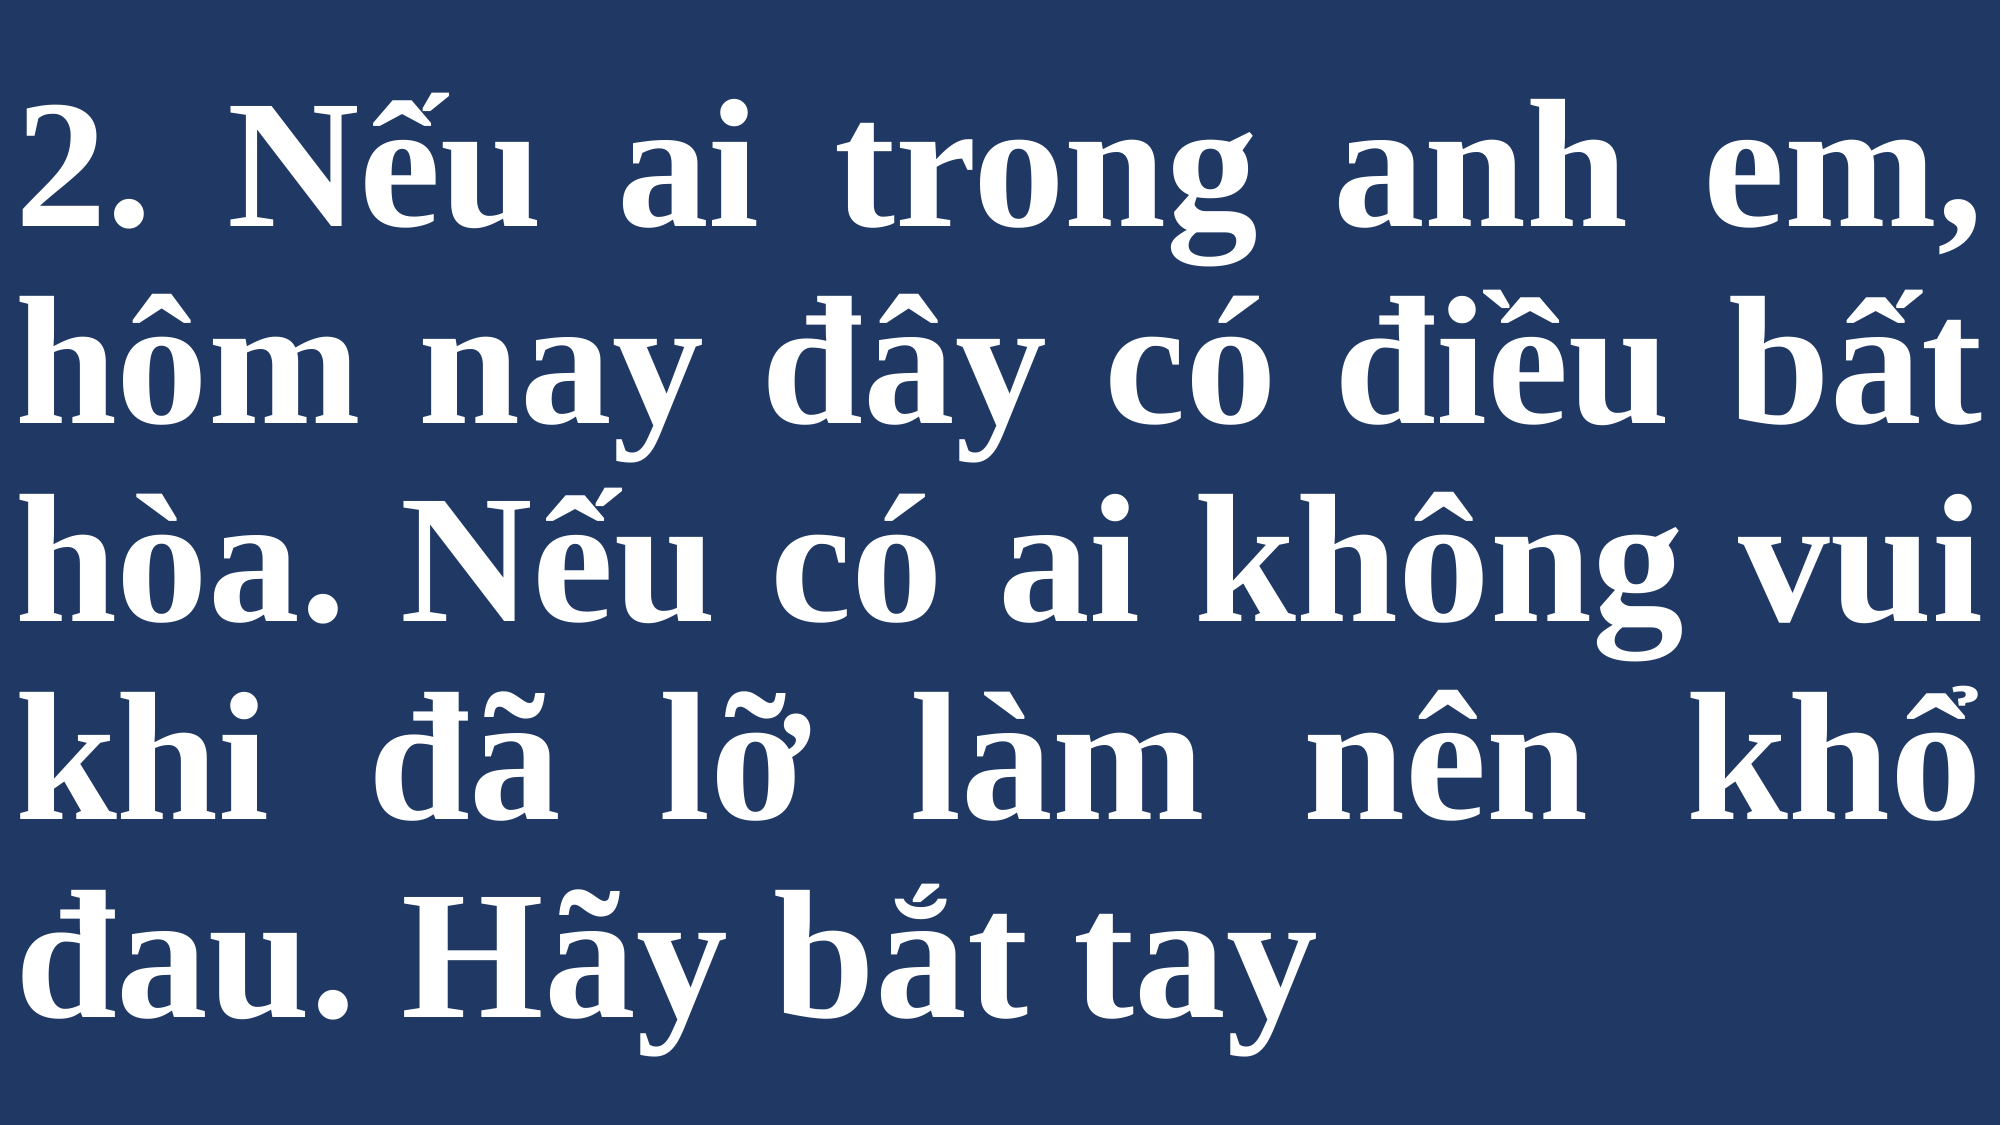

# 2. Nếu ai trong anh em, hôm nay đây có điều bất hòa. Nếu có ai không vui khi đã lỡ làm nên khổ đau. Hãy bắt tay